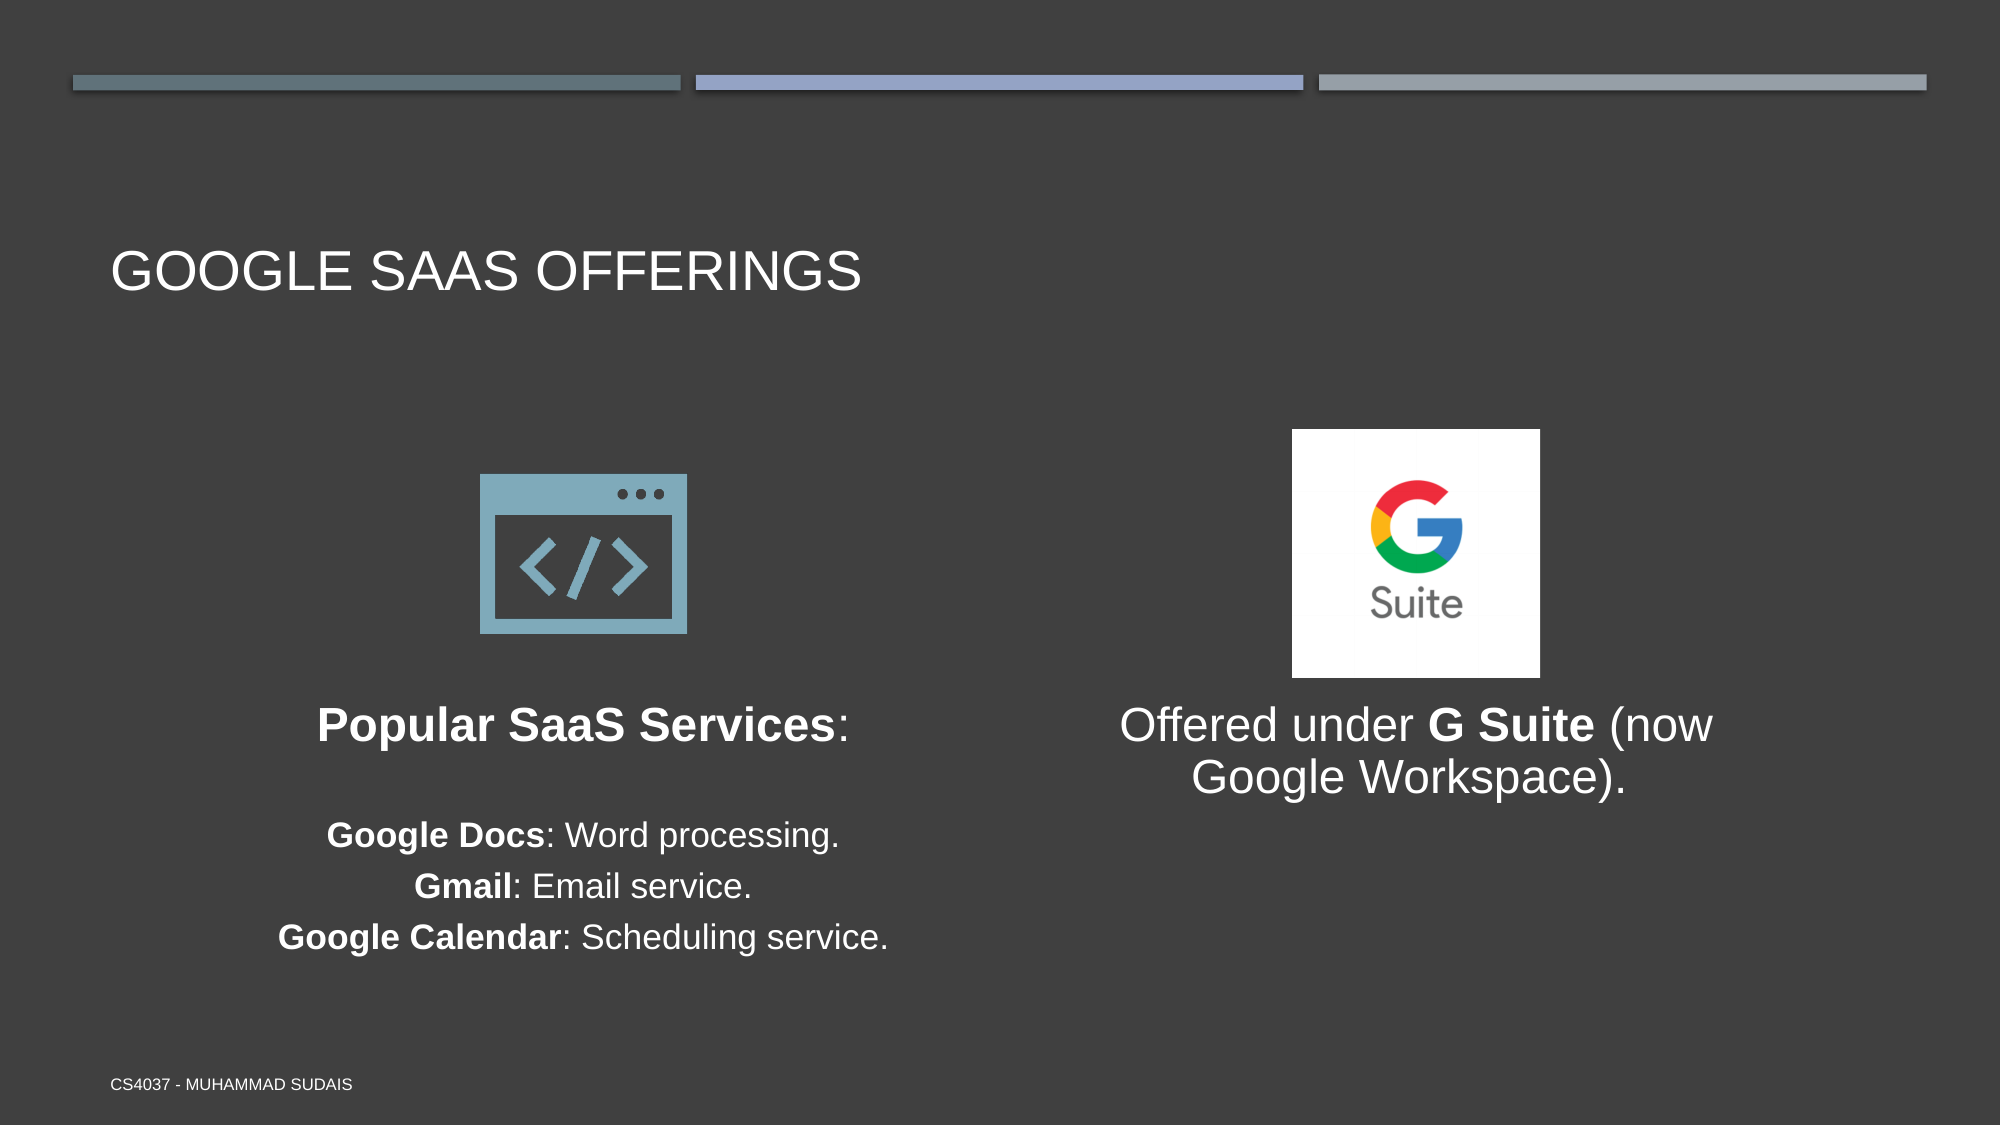

# Google SaaS Offerings
Popular SaaS Services:
Google Docs: Word processing.
Gmail: Email service.
Google Calendar: Scheduling service.
Offered under G Suite (now Google Workspace).
CS4037 - Muhammad Sudais